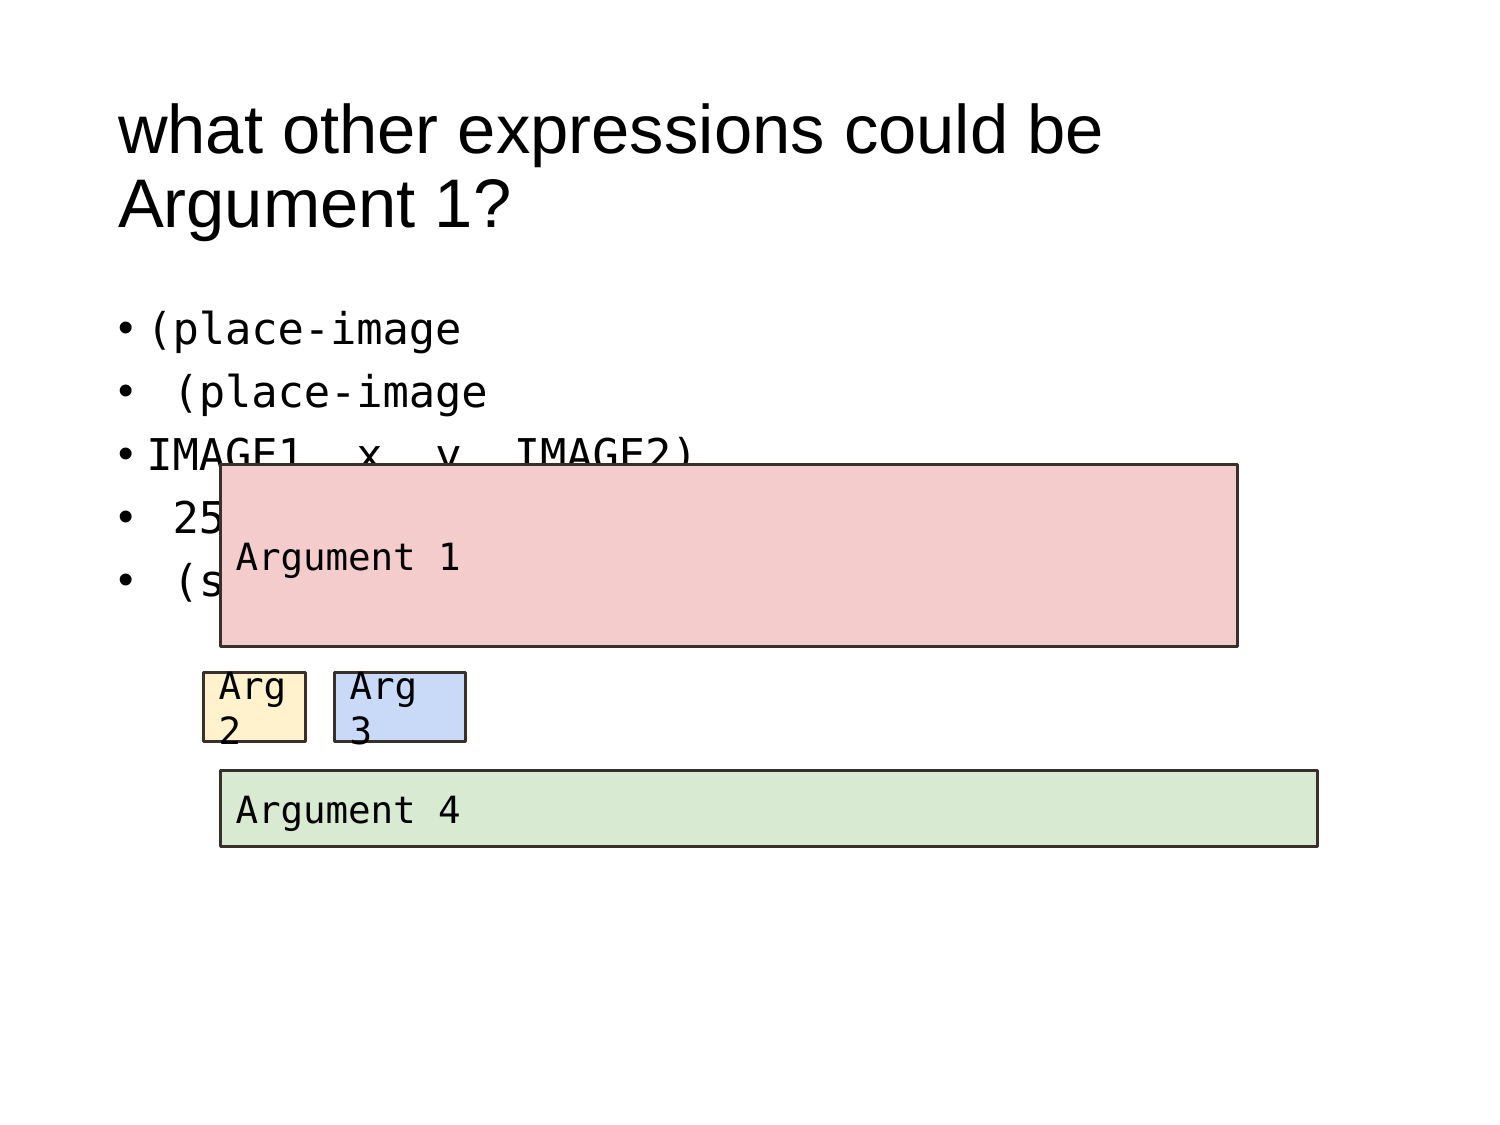

# what other expressions could be Argument 1?
(place-image
 (place-image
IMAGE1  x  y  IMAGE2)
 25 100
 (square 100 “solid” “blue”))

Argument 1
Arg 2
Arg 3
Argument 4